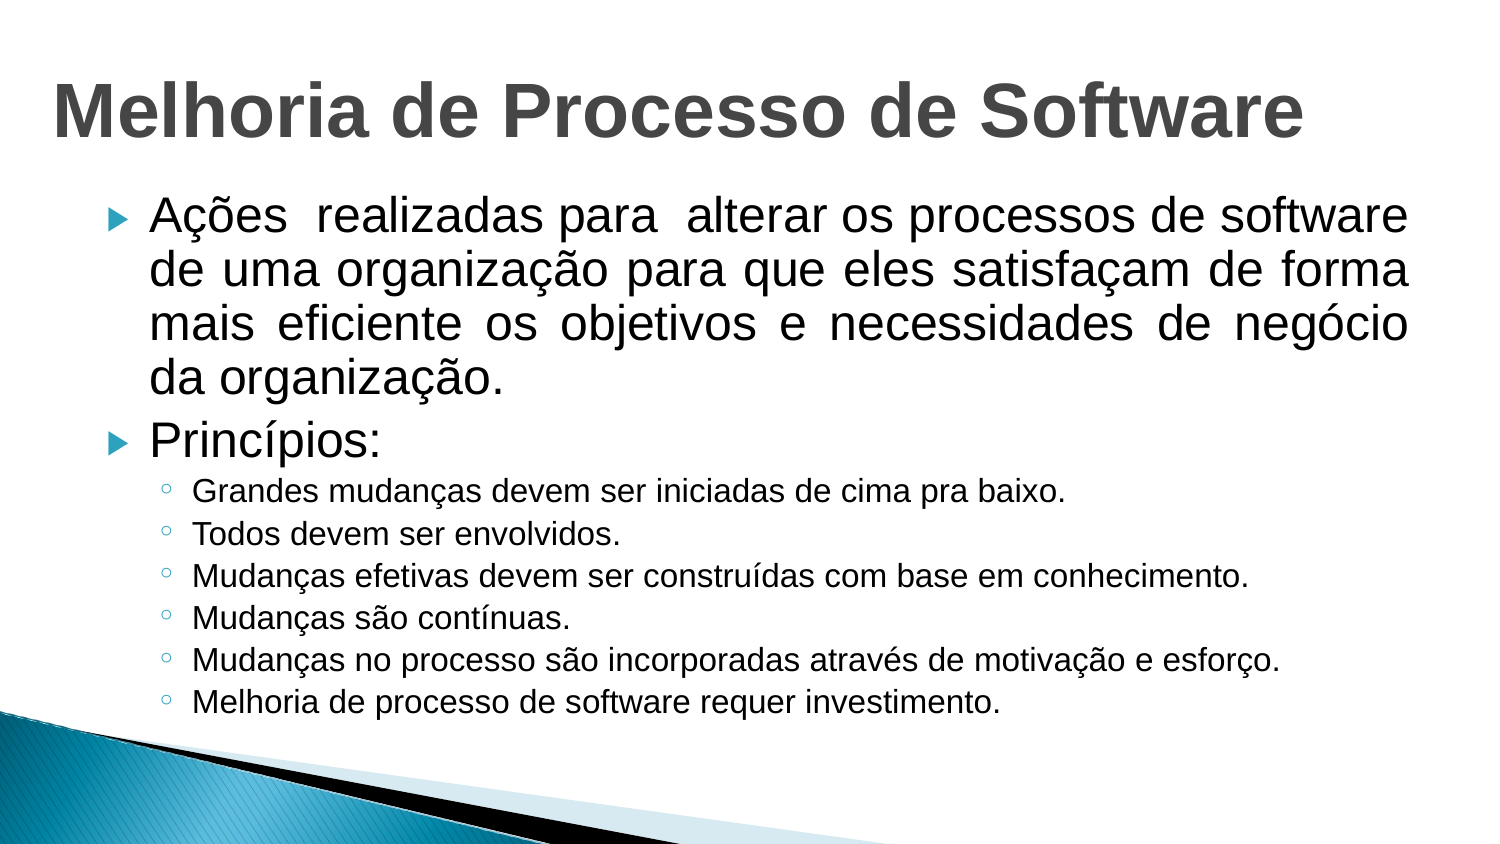

Melhoria de Processo de Software
Ações  realizadas para  alterar os processos de software de uma organização para que eles satisfaçam de forma mais eficiente os objetivos e necessidades de negócio da organização.
Princípios:
Grandes mudanças devem ser iniciadas de cima pra baixo.
Todos devem ser envolvidos.
Mudanças efetivas devem ser construídas com base em conhecimento.
Mudanças são contínuas.
Mudanças no processo são incorporadas através de motivação e esforço.
Melhoria de processo de software requer investimento.